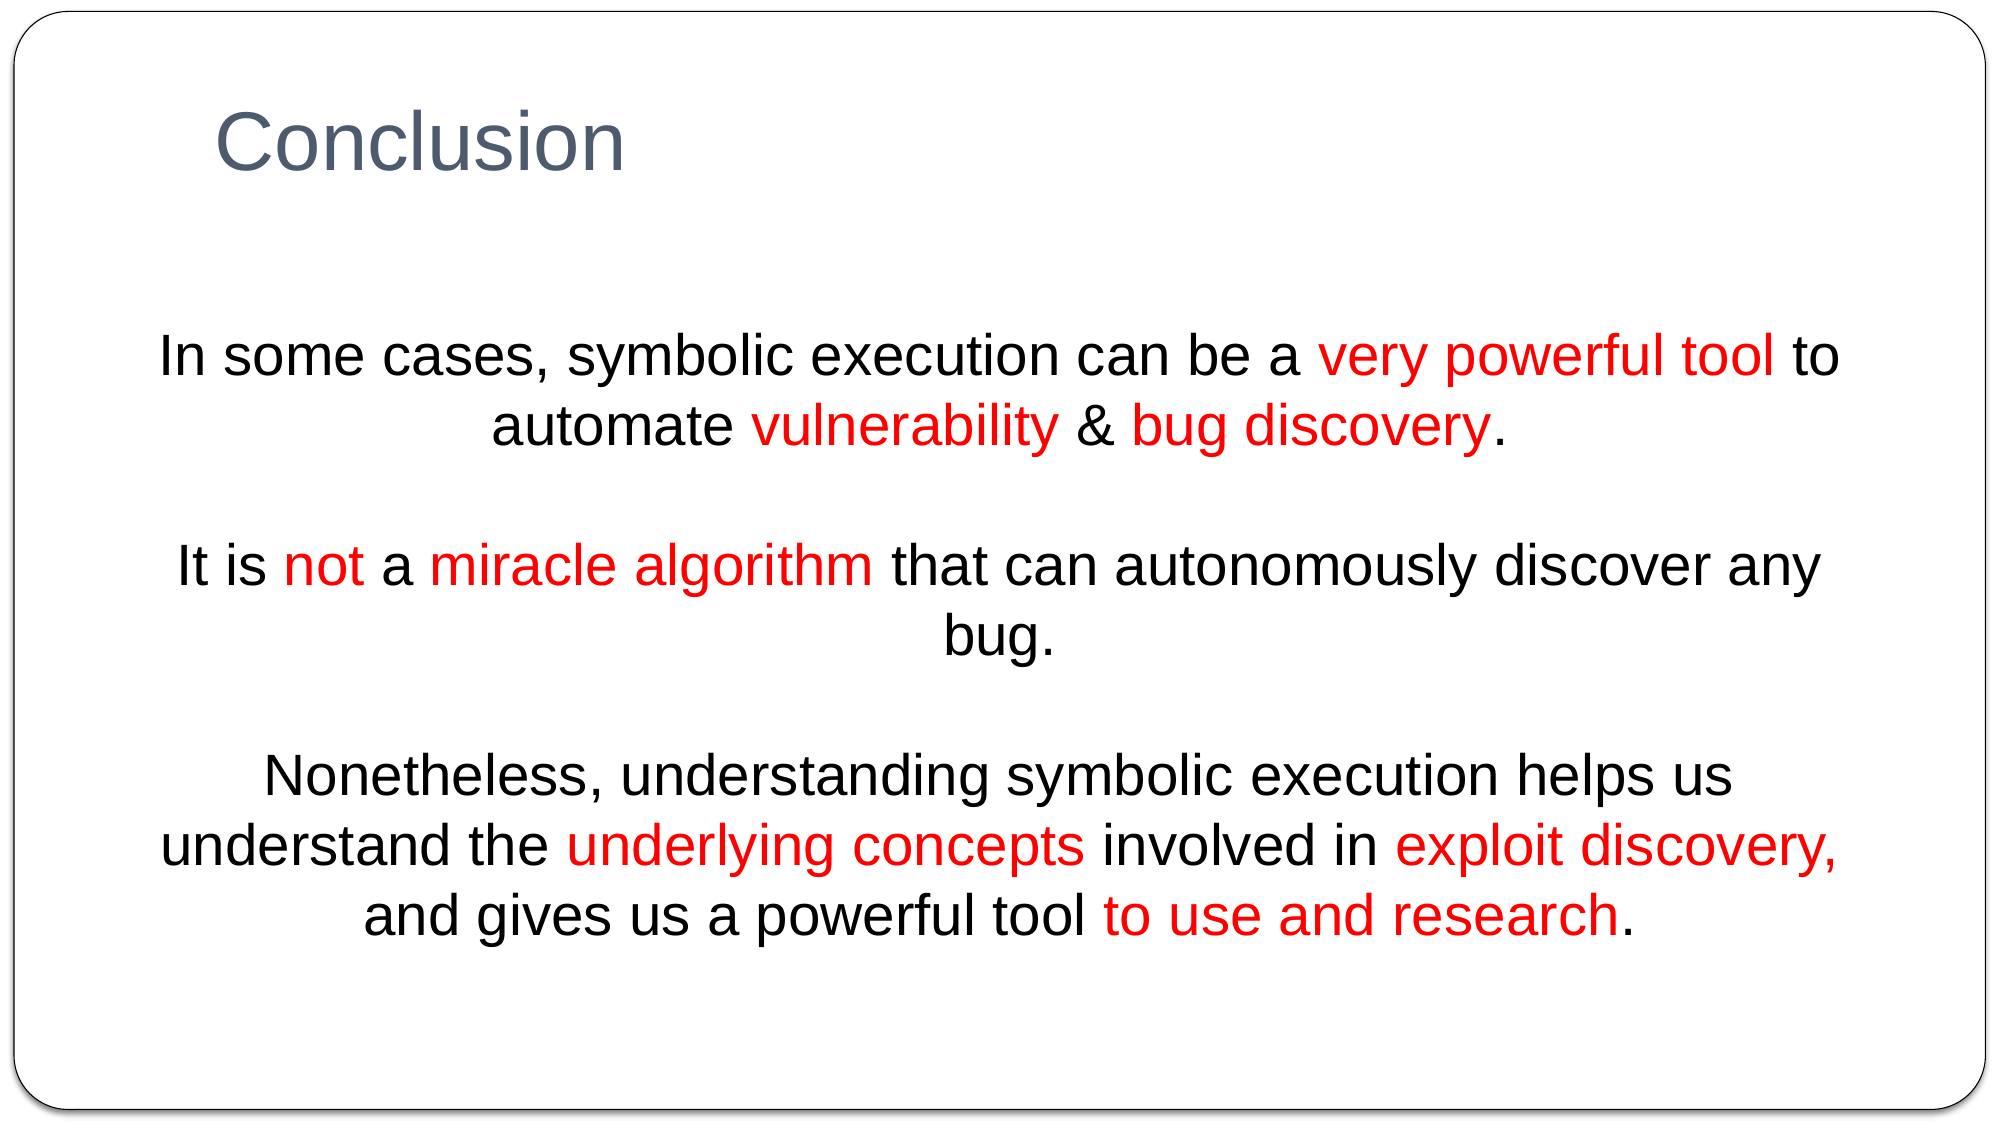

# Conclusion
In some cases, symbolic execution can be a very powerful tool to automate vulnerability & bug discovery.

It is not a miracle algorithm that can autonomously discover any bug.

Nonetheless, understanding symbolic execution helps us understand the underlying concepts involved in exploit discovery, and gives us a powerful tool to use and research.